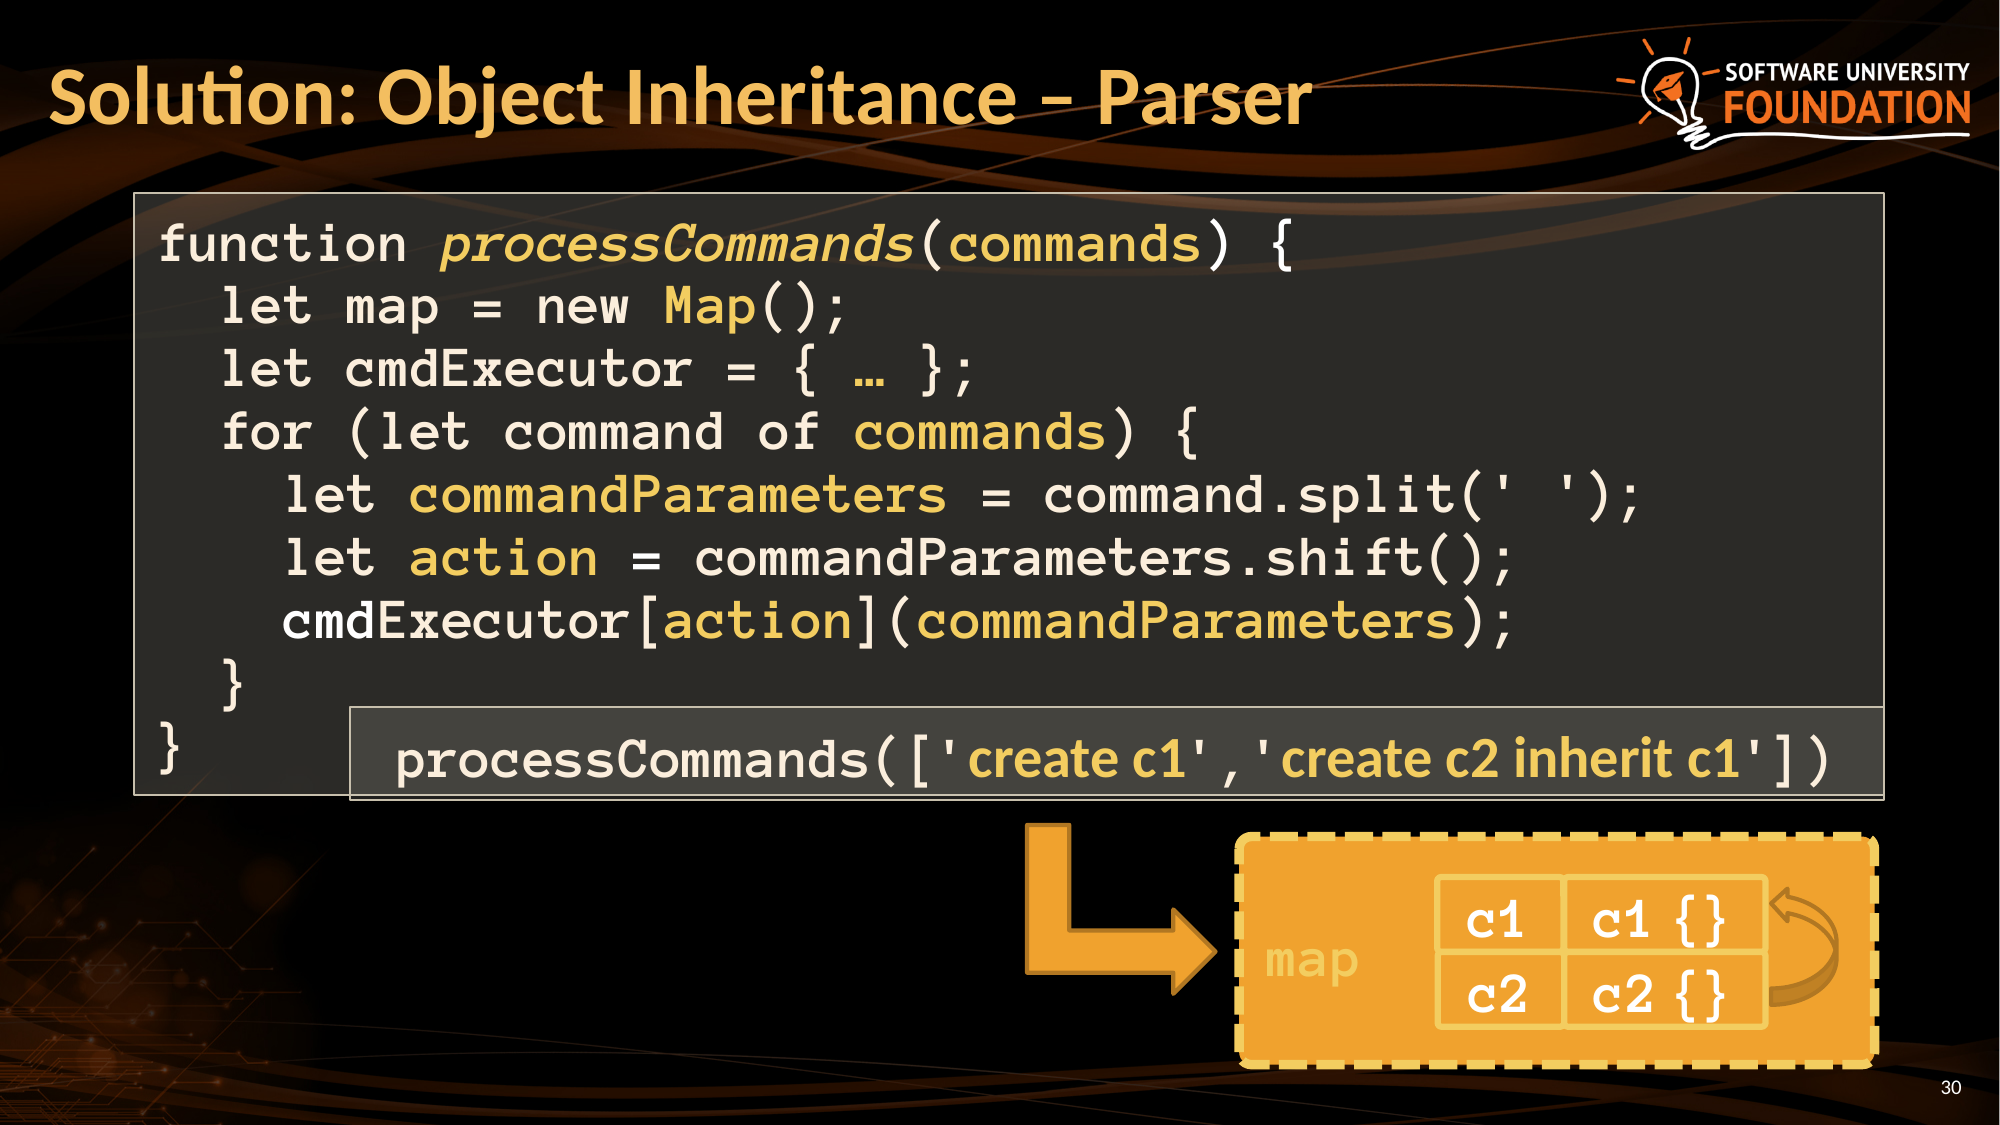

Solution: Object Inheritance – Parser
function processCommands(commands) {
  let map = new Map();
  let cmdExecutor = { … };
  for (let command of commands) {
    let commandParameters = command.split(' ');
    let action = commandParameters.shift();
    cmdExecutor[action](commandParameters);
  }
}
processCommands(['create c1','create c2 inherit c1'])

c1
c1 {}

map
c2
c2 {}
30